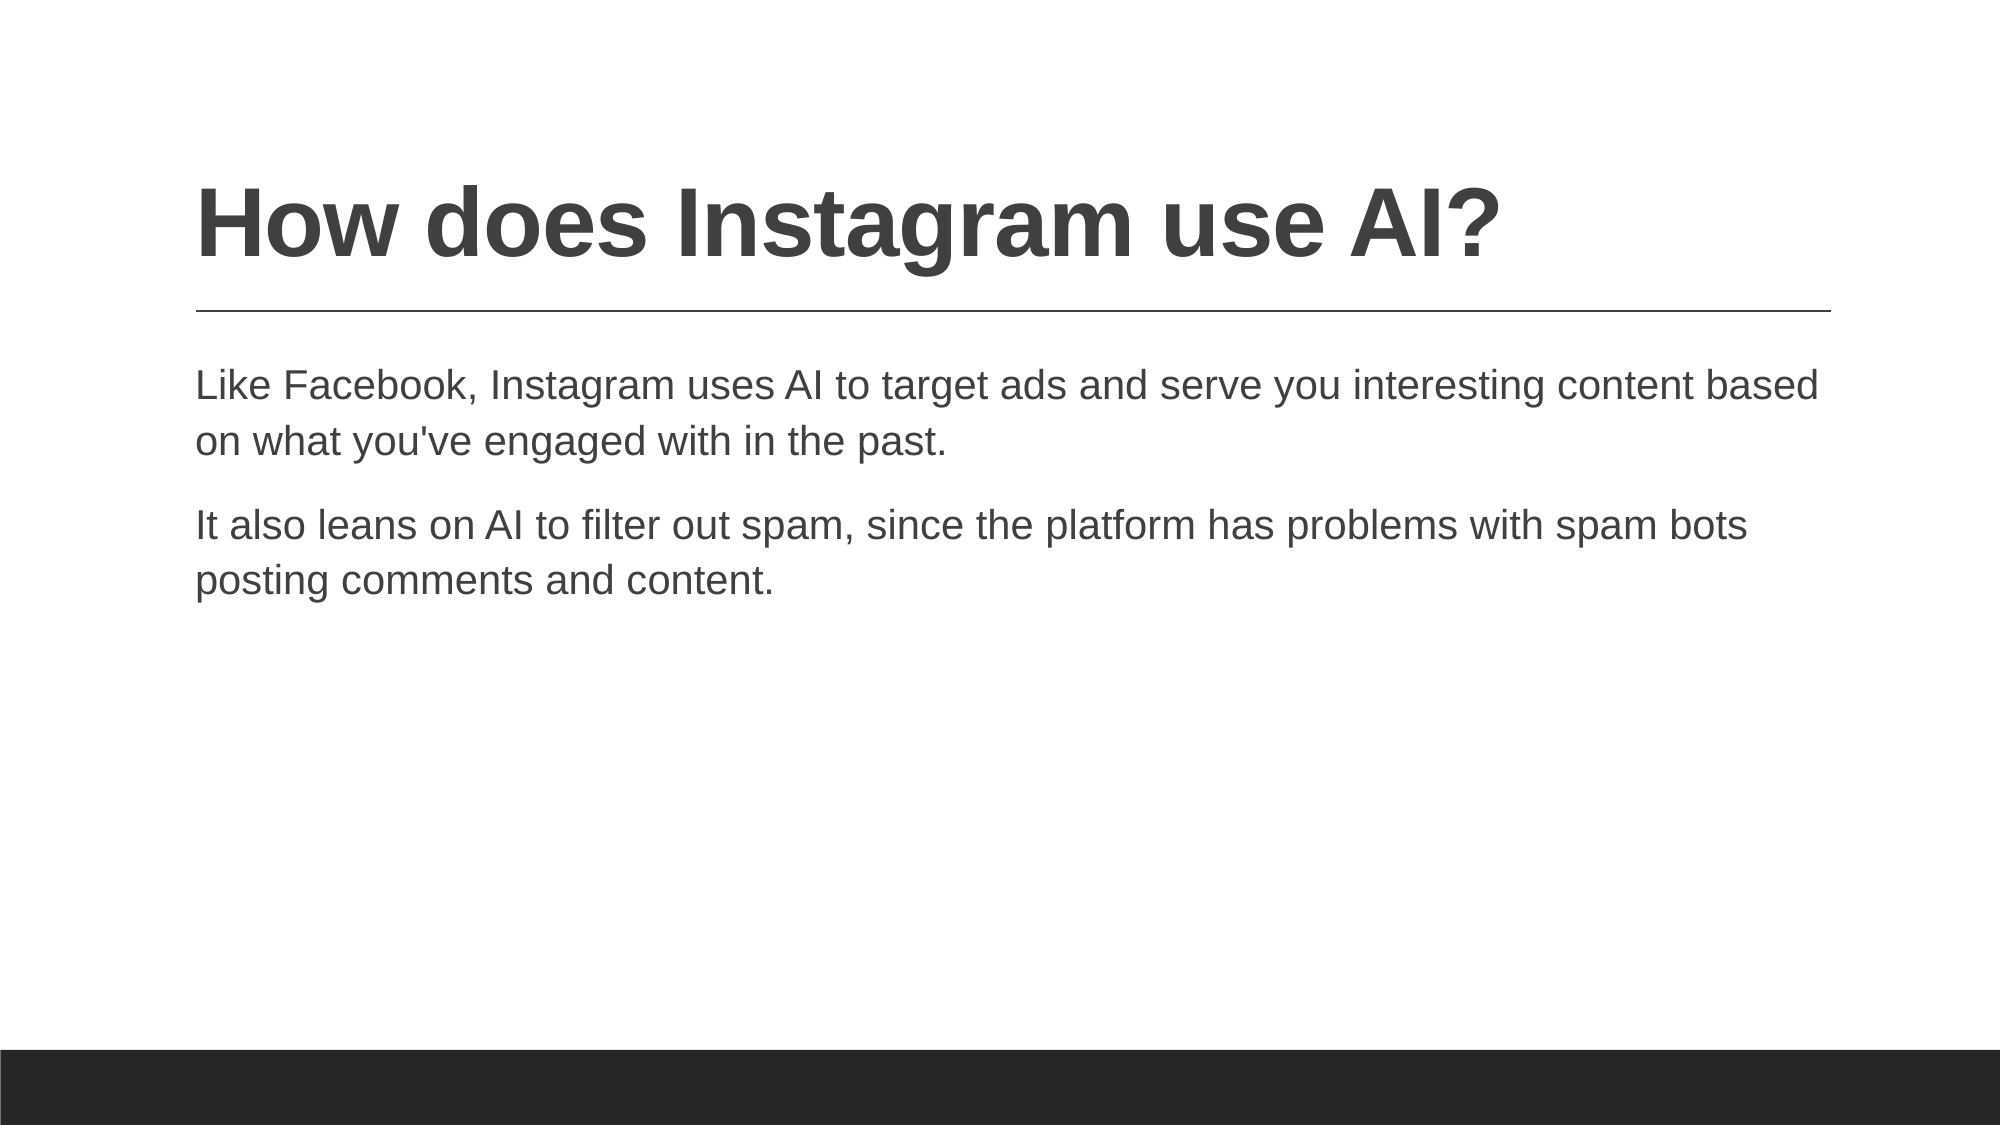

# How does Instagram use AI?
Like Facebook, Instagram uses AI to target ads and serve you interesting content based on what you've engaged with in the past.
It also leans on AI to filter out spam, since the platform has problems with spam bots posting comments and content.